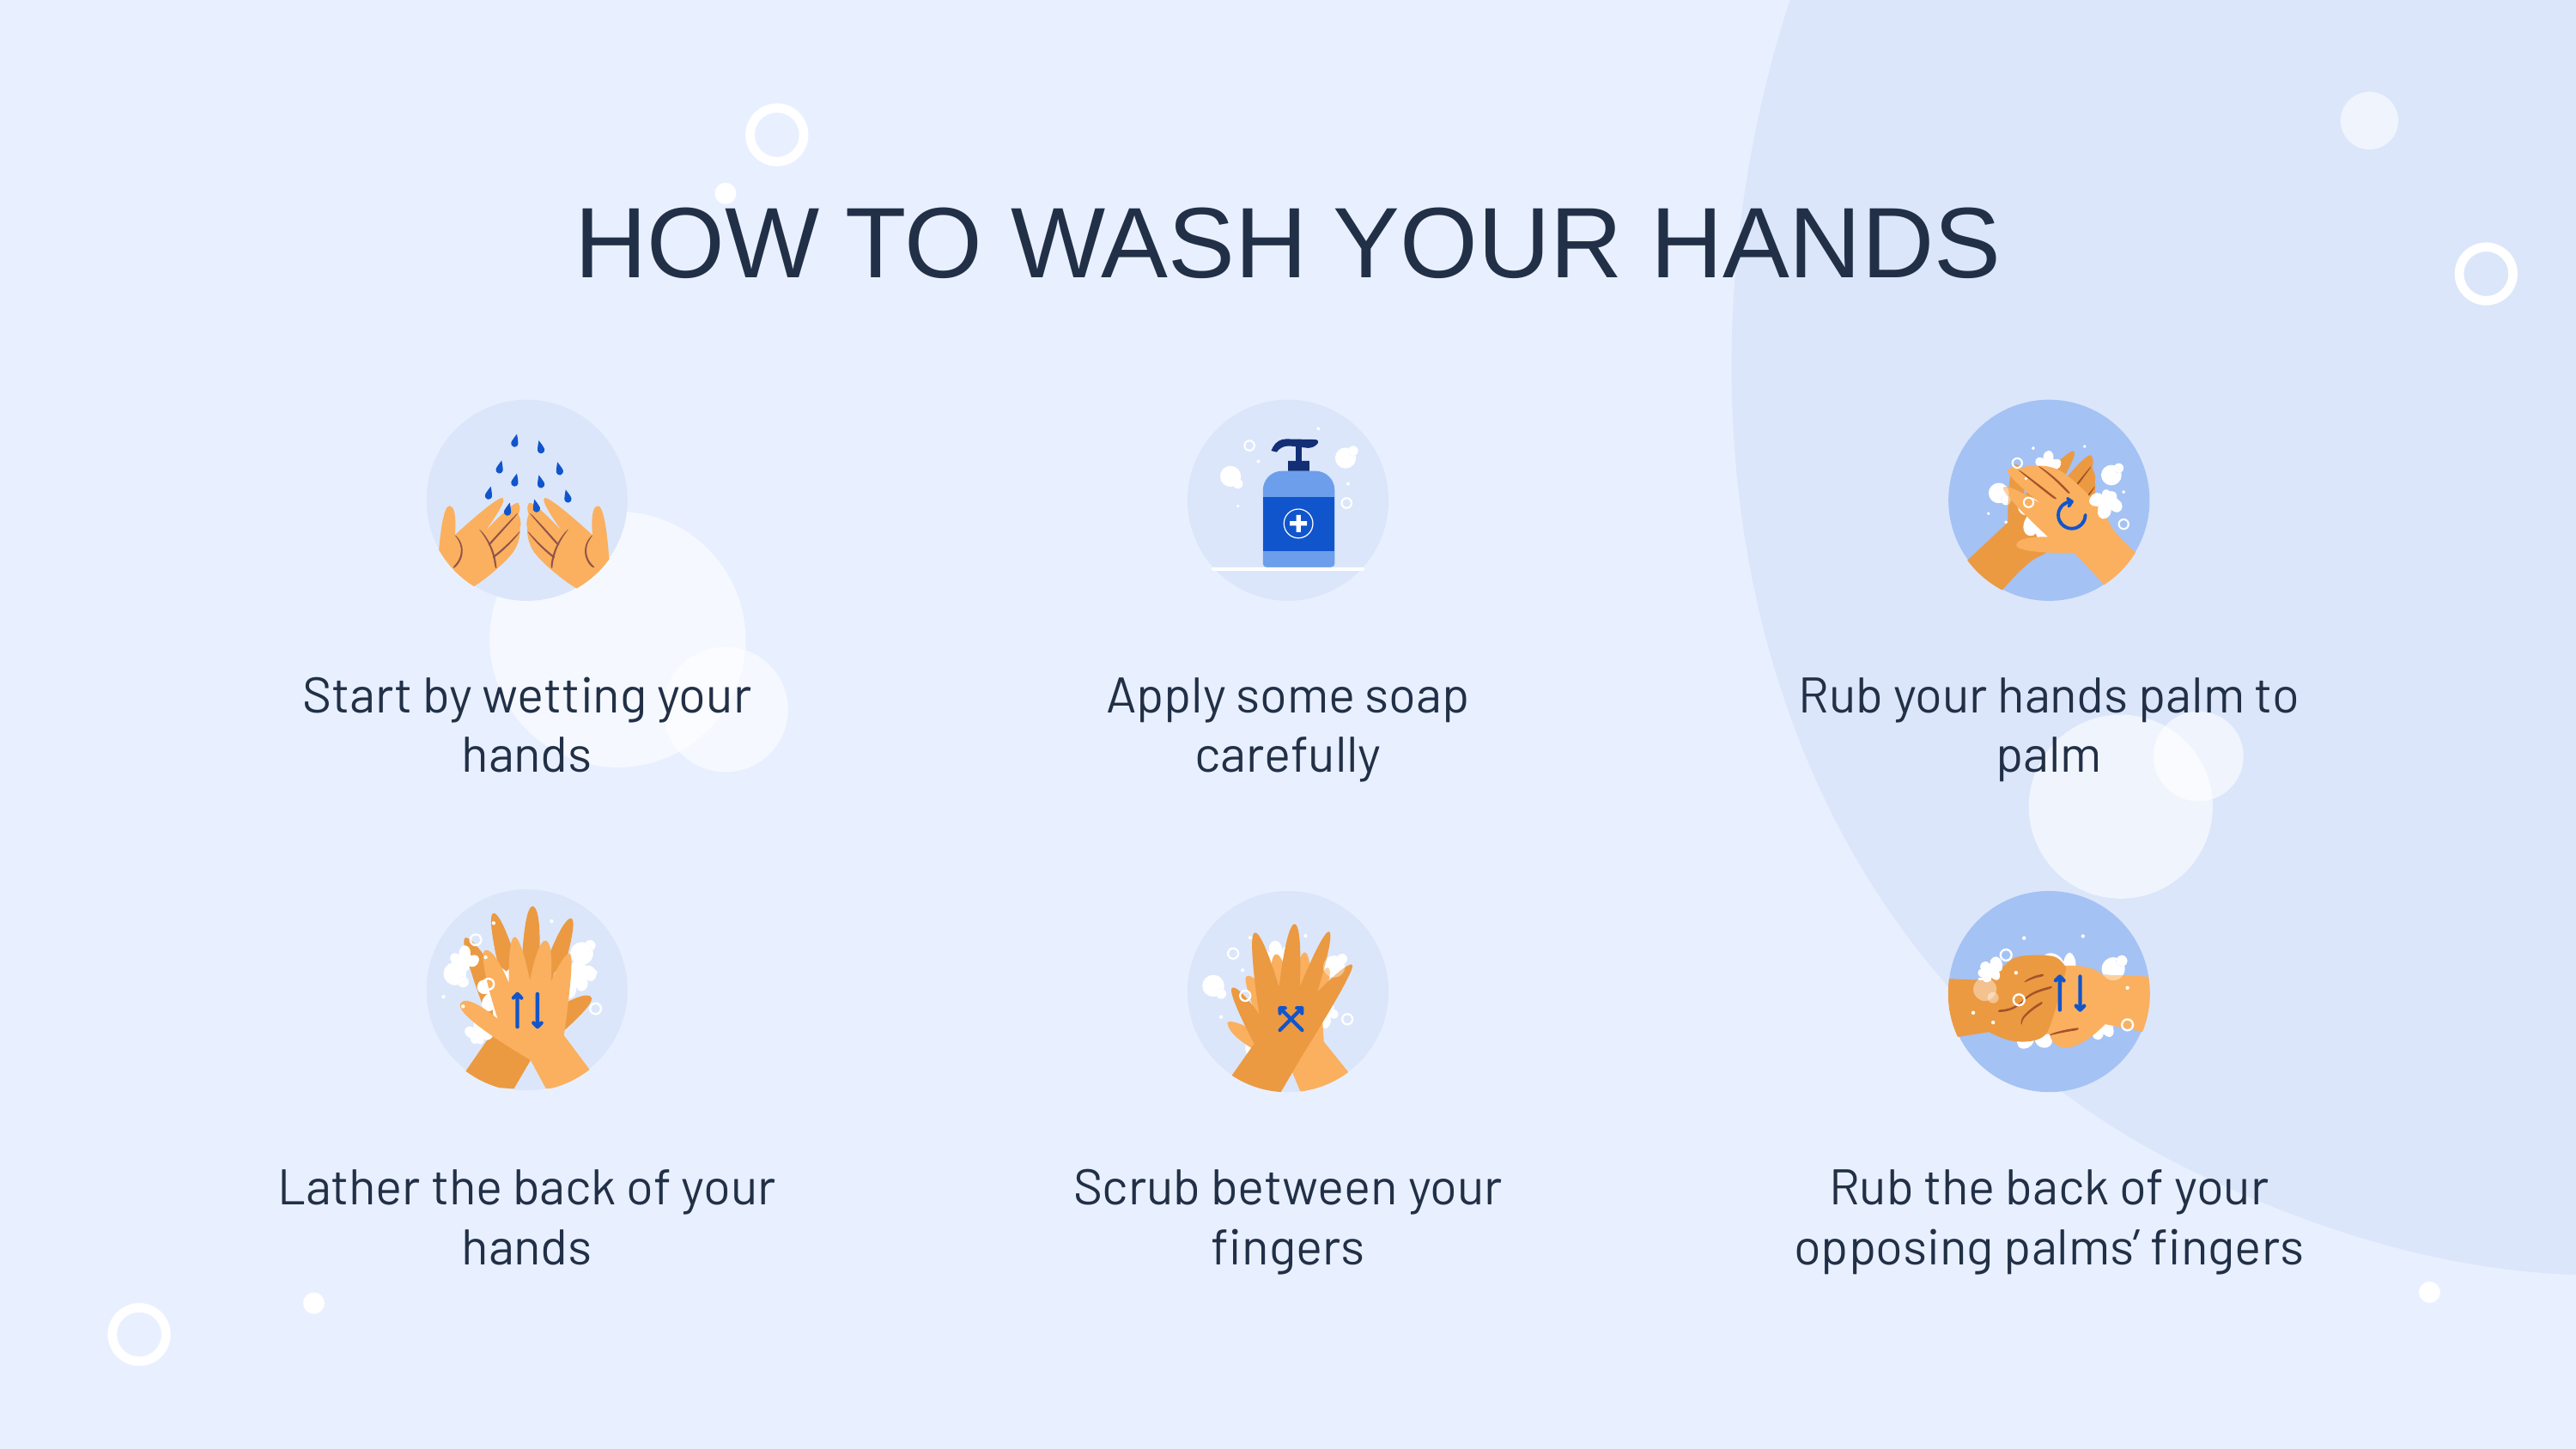

# HOW TO WASH YOUR HANDS

Start by wetting your hands
Apply some soap carefully
Rub your hands palm to palm

Lather the back of your hands
Scrub between your fingers
Rub the back of your opposing palms’ fingers